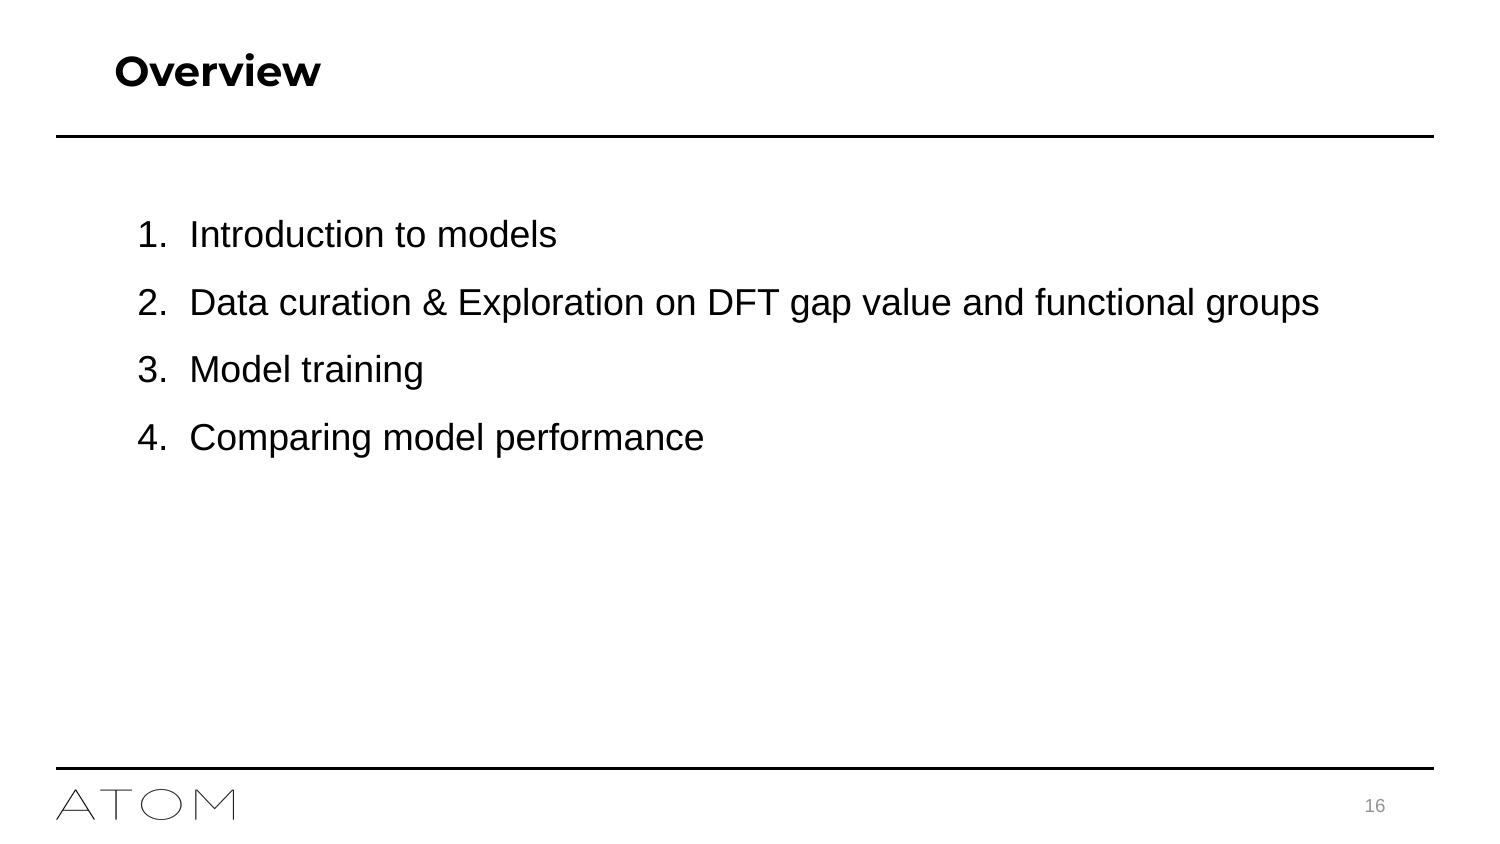

# Overview
Introduction to models
Data curation & Exploration on DFT gap value and functional groups
Model training
Comparing model performance
16